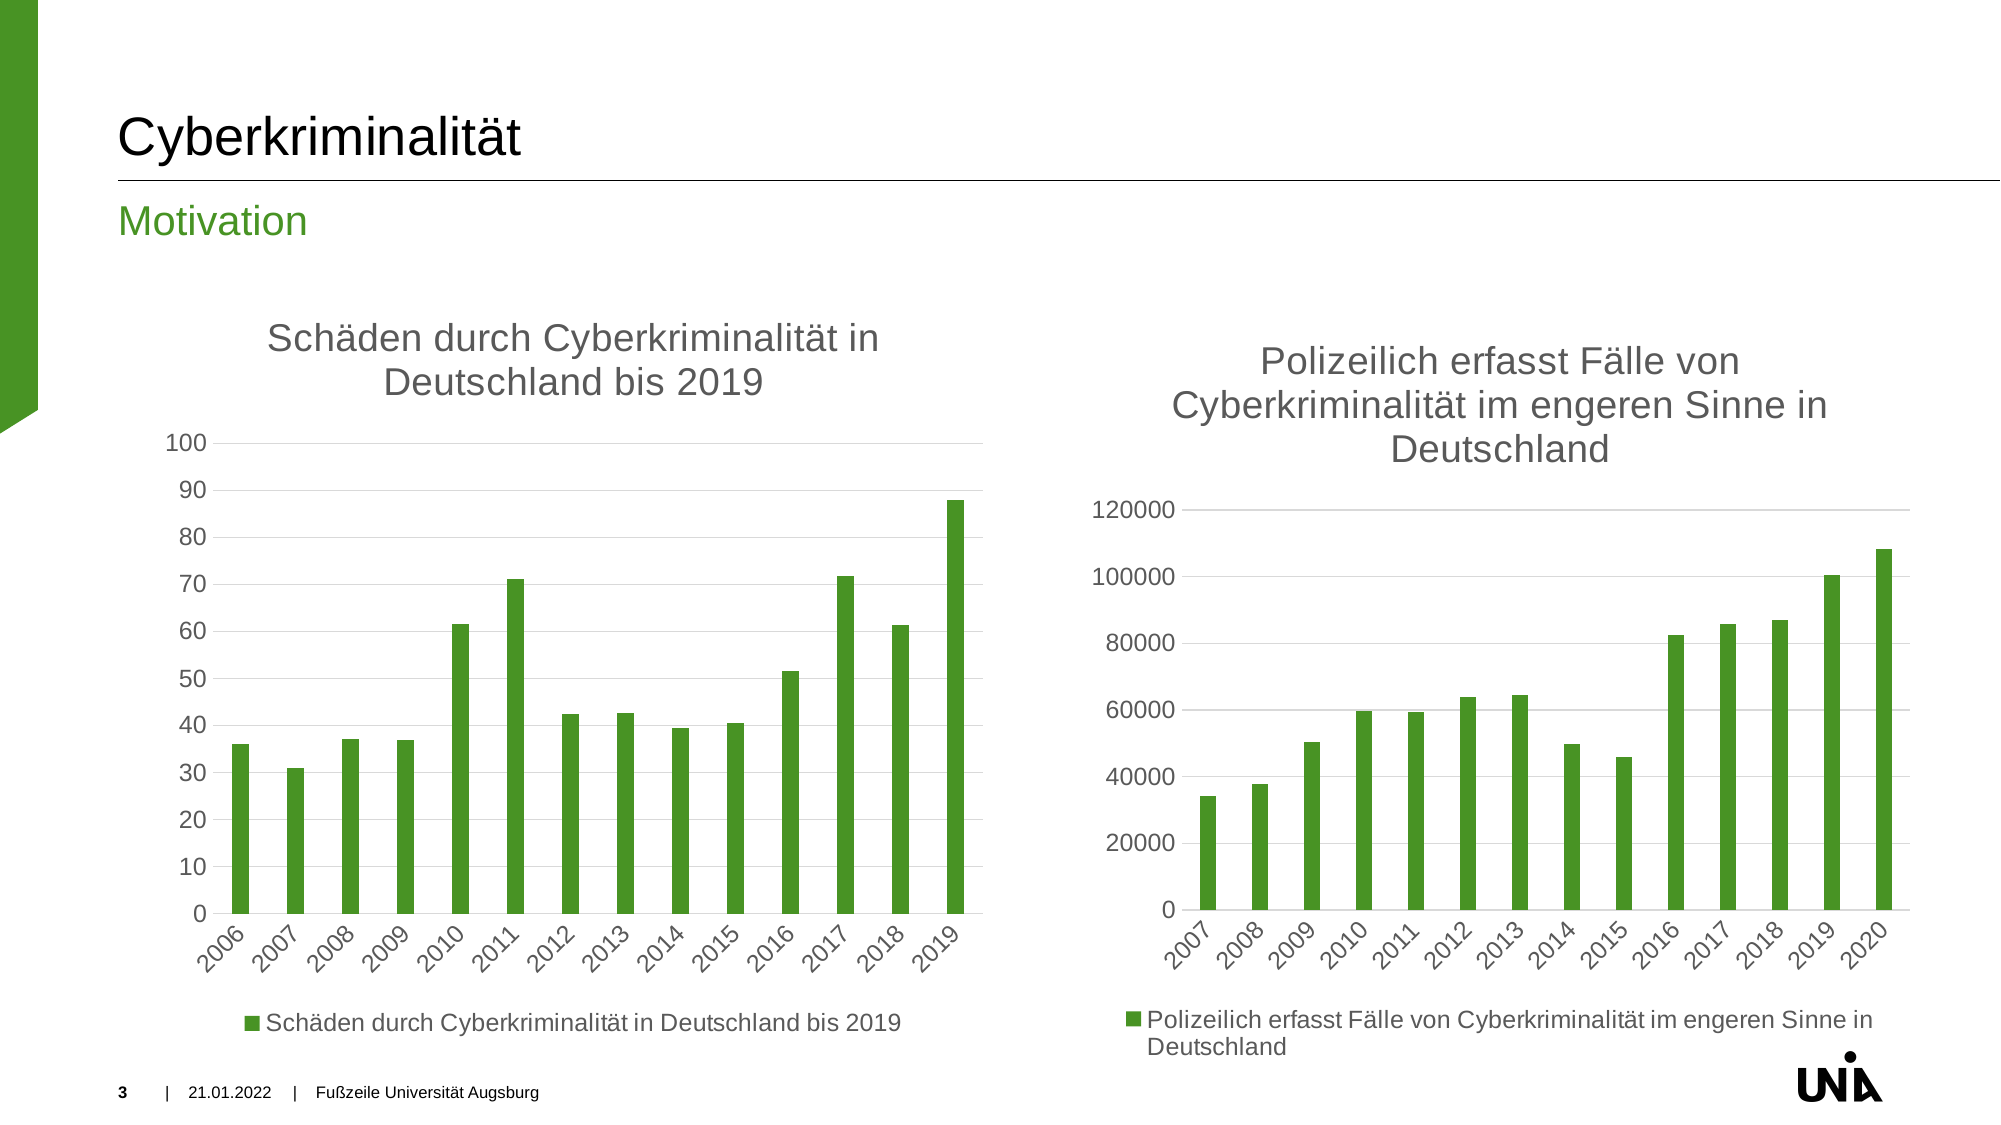

# Cyberkriminalität
Motivation

### Chart:

| Category | Schäden durch Cyberkriminalität in Deutschland bis 2019 |
|---|---|
| 2006 | 36.0 |
| 2007 | 31.0 |
| 2008 | 37.2 |
| 2009 | 36.9 |
| 2010 | 61.5 |
| 2011 | 71.2 |
| 2012 | 42.5 |
| 2013 | 42.6 |
| 2014 | 39.4 |
| 2015 | 40.5 |
| 2016 | 51.6 |
| 2017 | 71.8 |
| 2018 | 61.4 |
| 2019 | 88.0 |

### Chart:

| Category | Polizeilich erfasst Fälle von Cyberkriminalität im engeren Sinne in Deutschland |
|---|---|
| 2007 | 34180.0 |
| 2008 | 37900.0 |
| 2009 | 50254.0 |
| 2010 | 59839.0 |
| 2011 | 59494.0 |
| 2012 | 63959.0 |
| 2013 | 64426.0 |
| 2014 | 49925.0 |
| 2015 | 45793.0 |
| 2016 | 82649.0 |
| 2017 | 85960.0 |
| 2018 | 87106.0 |
| 2019 | 100514.0 |
| 2020 | 108474.0 |
3
|    21.01.2022
|    Fußzeile Universität Augsburg